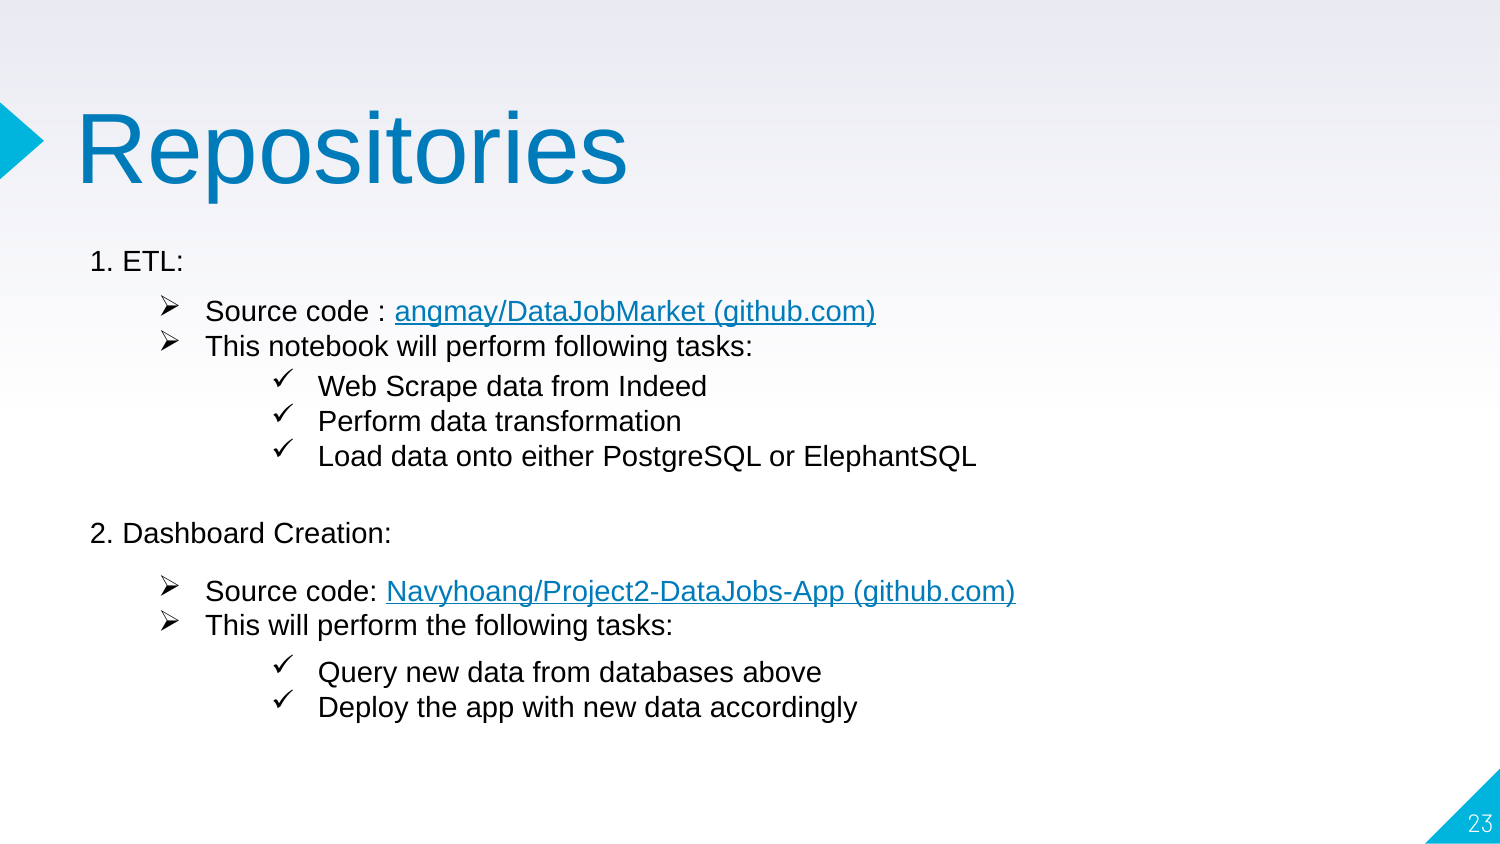

# Repositories
1. ETL:
Source code : angmay/DataJobMarket (github.com)
This notebook will perform following tasks:

Web Scrape data from Indeed
Perform data transformation
Load data onto either PostgreSQL or ElephantSQL

2. Dashboard Creation:
Source code: Navyhoang/Project2-DataJobs-App (github.com)
This will perform the following tasks:

Query new data from databases above
Deploy the app with new data accordingly

23